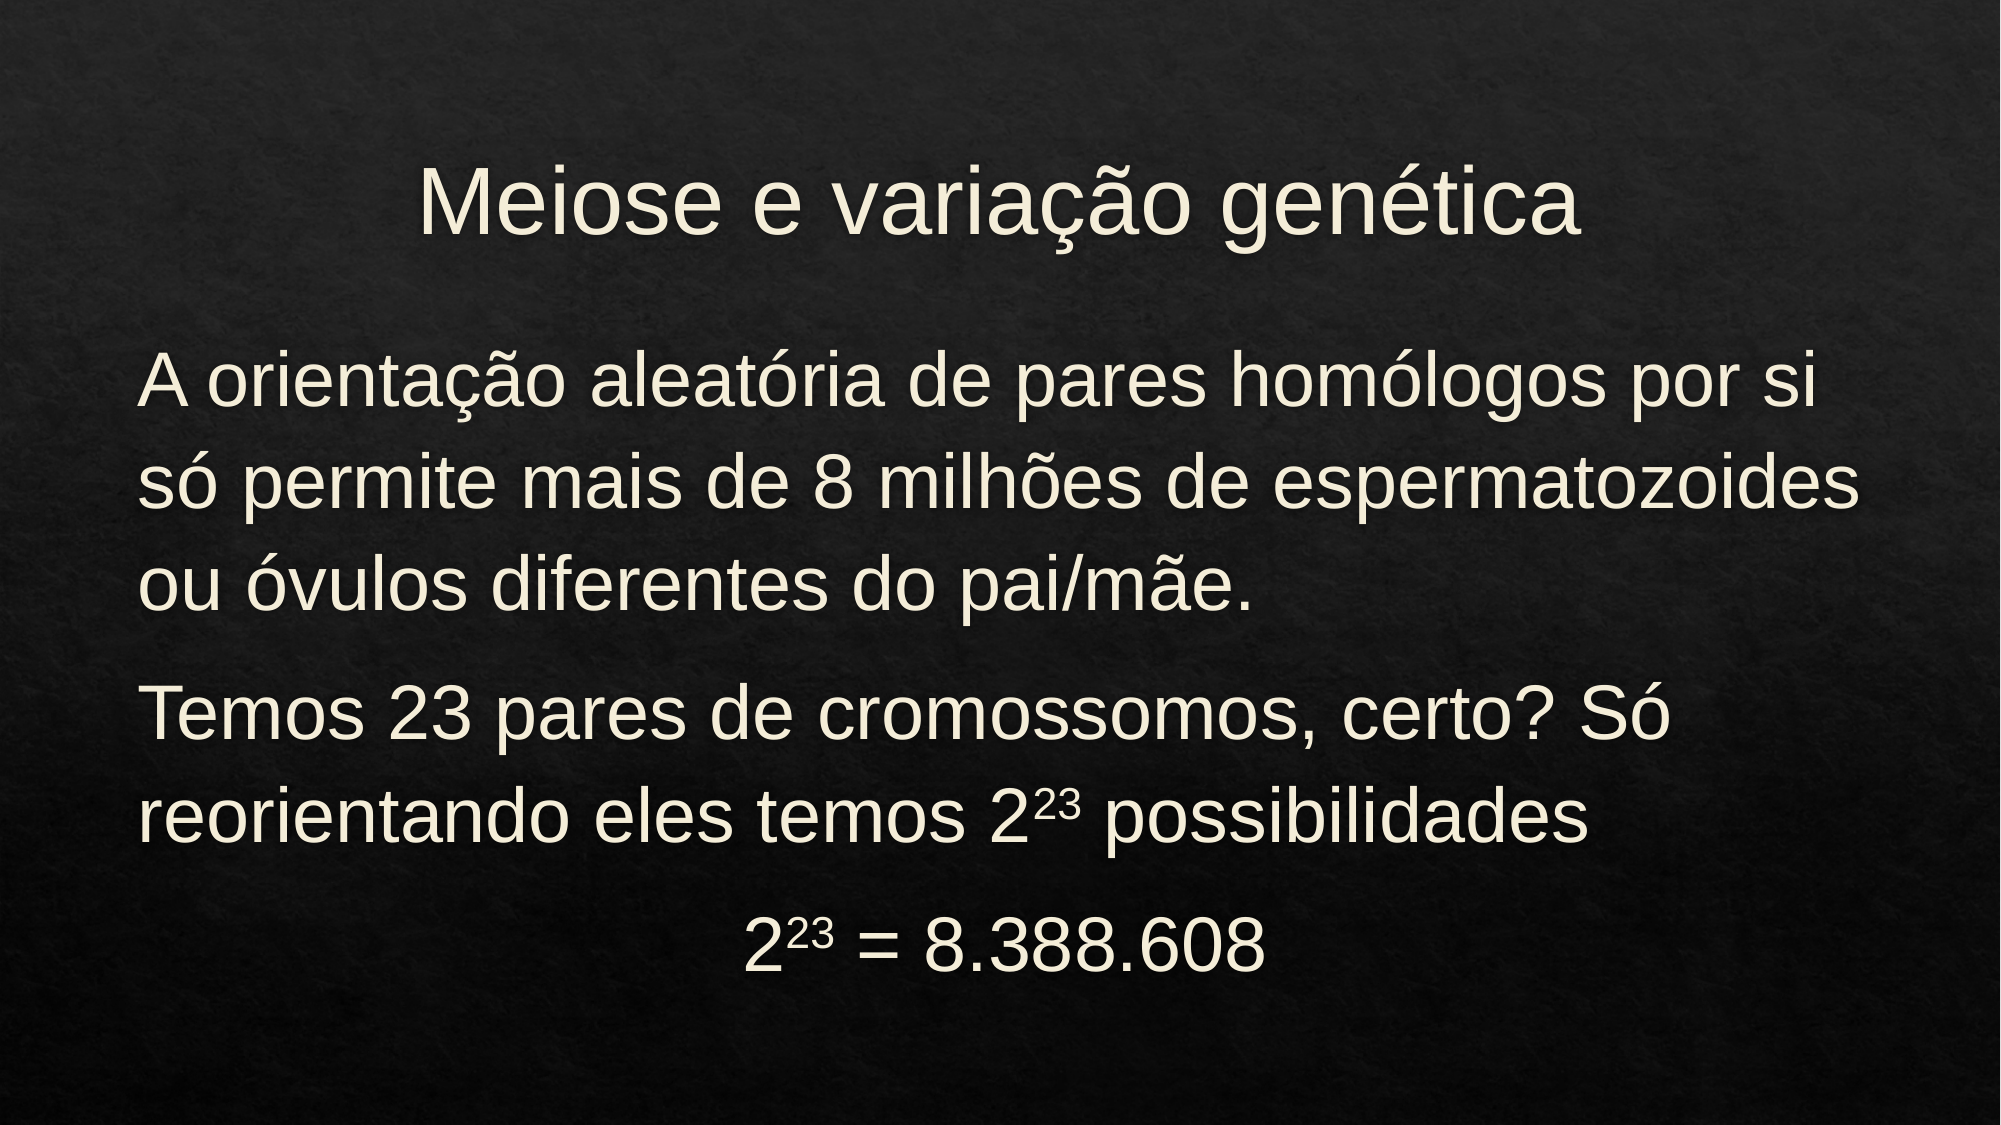

# Meiose e variação genética
A orientação aleatória de pares homólogos por si só permite mais de 8 milhões de espermatozoides ou óvulos diferentes do pai/mãe.
Temos 23 pares de cromossomos, certo? Só reorientando eles temos 223 possibilidades
223 = 8.388.608